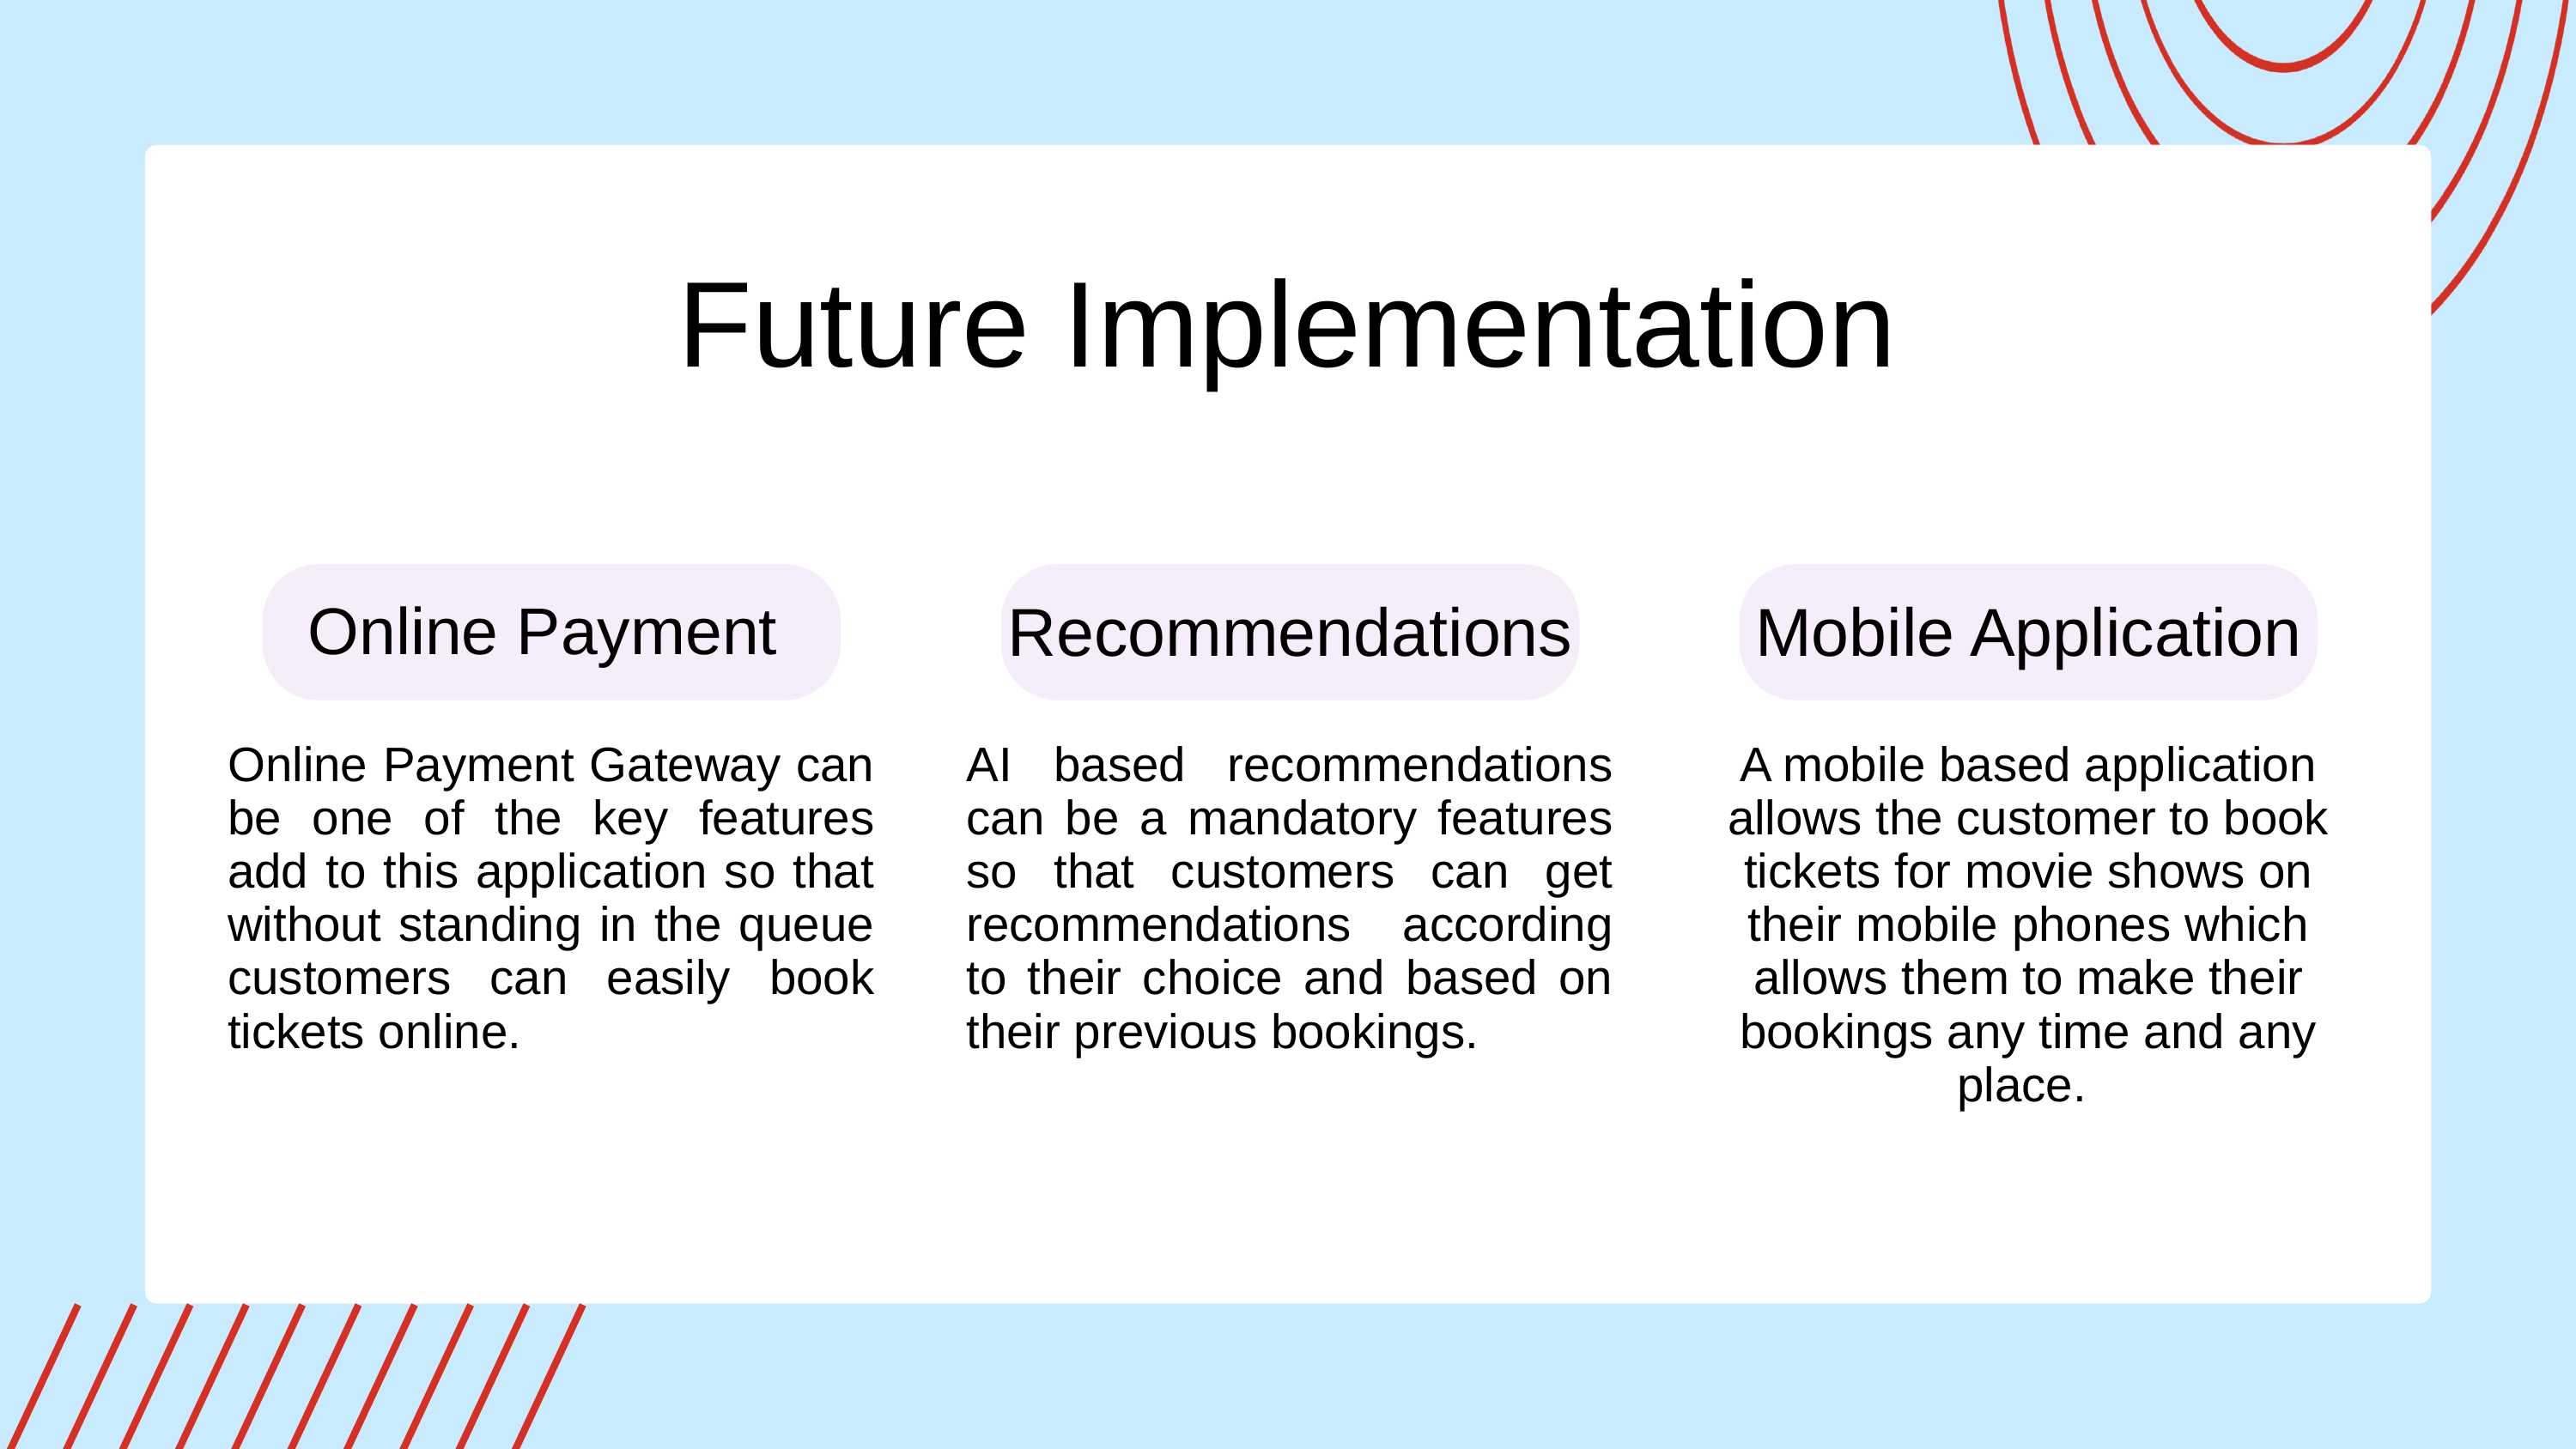

Future Implementation

Online Payment
Recommendations
Mobile Application
Online Payment Gateway can be one of the key features add to this application so that without standing in the queue customers can easily book tickets online.
AI based recommendations can be a mandatory features so that customers can get recommendations according to their choice and based on their previous bookings.
A mobile based application allows the customer to book tickets for movie shows on their mobile phones which allows them to make their bookings any time and any place.